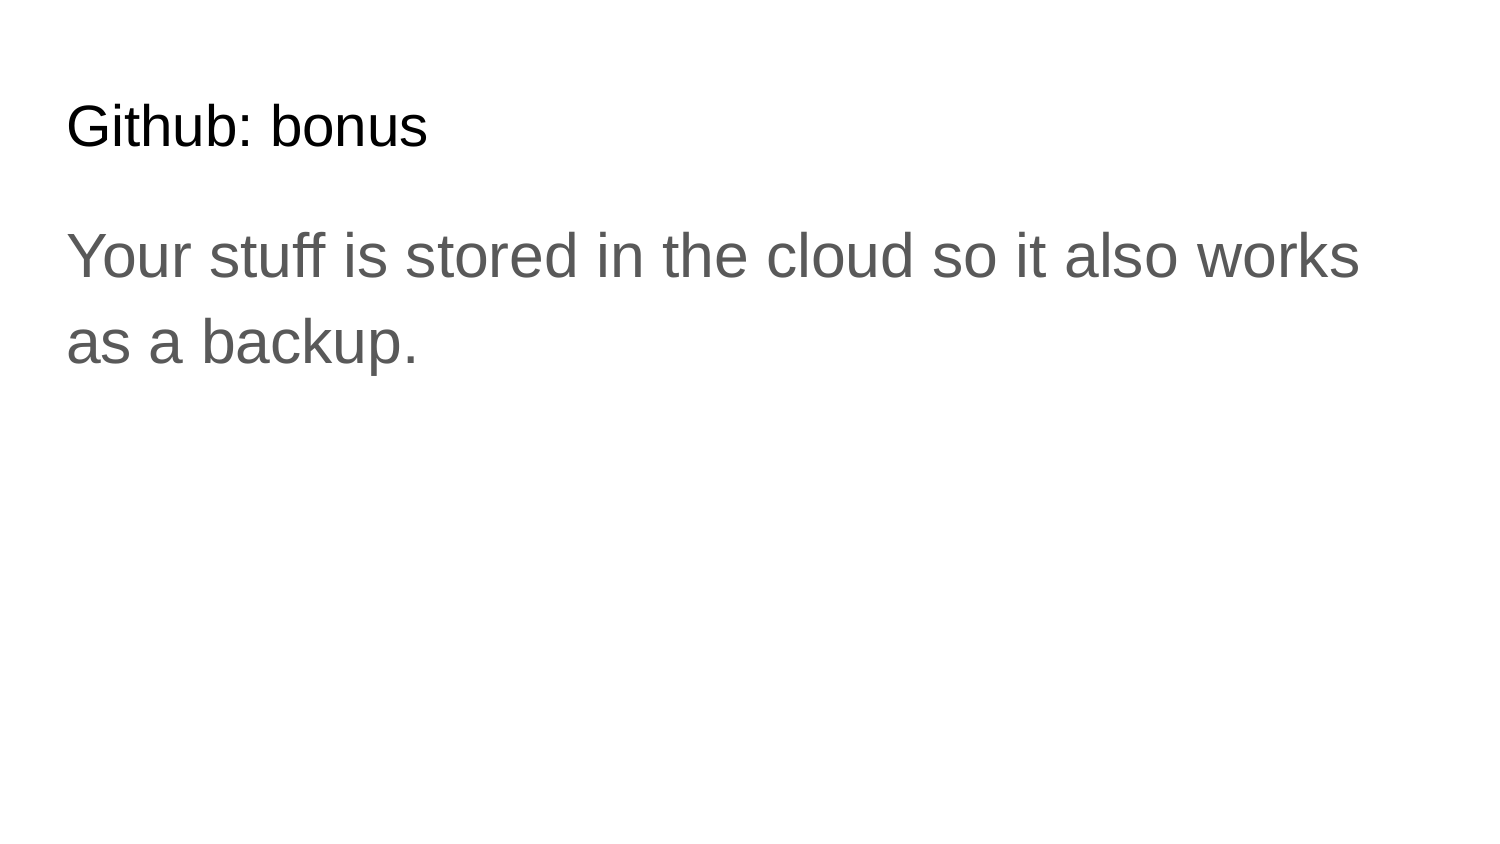

# Github: bonus
Your stuff is stored in the cloud so it also works as a backup.